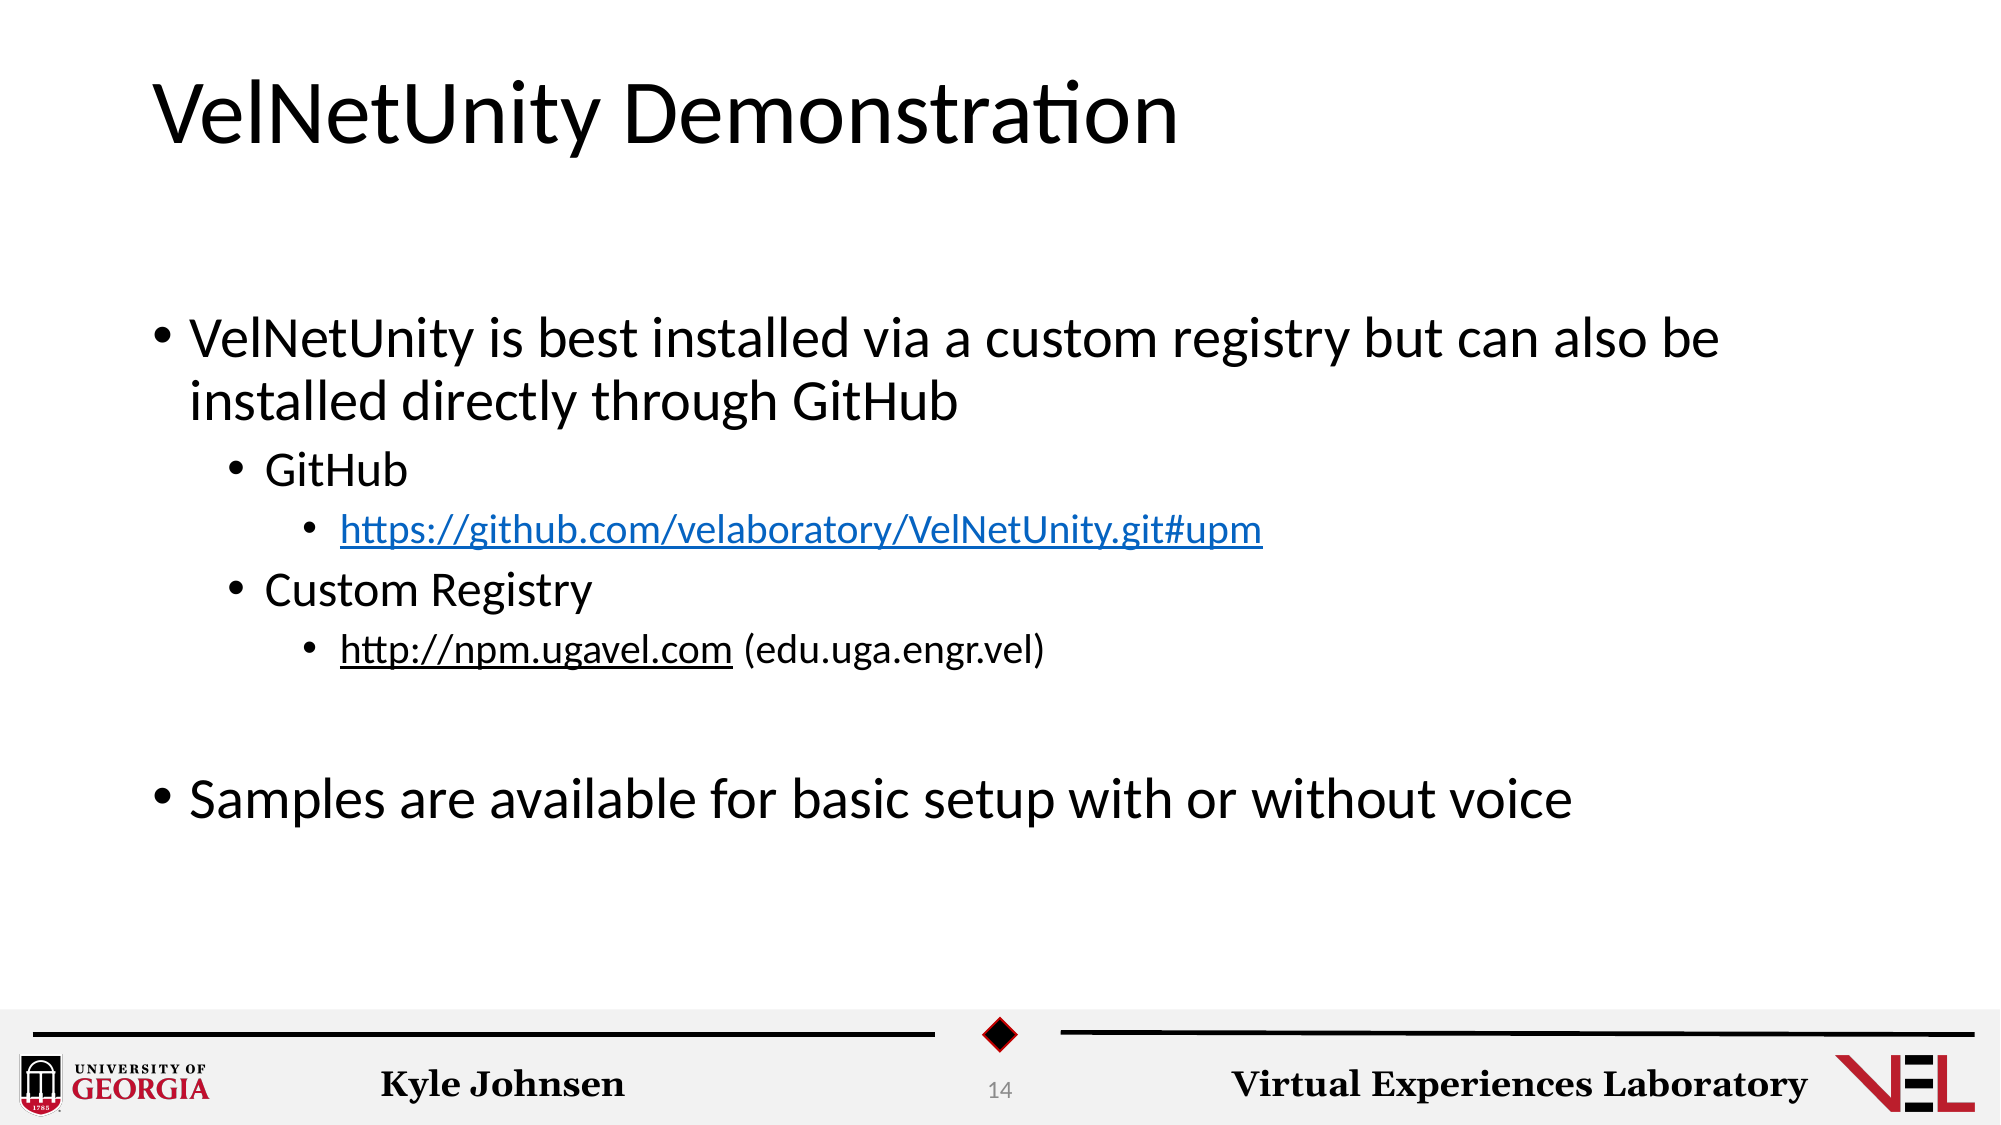

# VelNetUnity Demonstration
VelNetUnity is best installed via a custom registry but can also be installed directly through GitHub
GitHub
https://github.com/velaboratory/VelNetUnity.git#upm
Custom Registry
http://npm.ugavel.com (edu.uga.engr.vel)

Samples are available for basic setup with or without voice